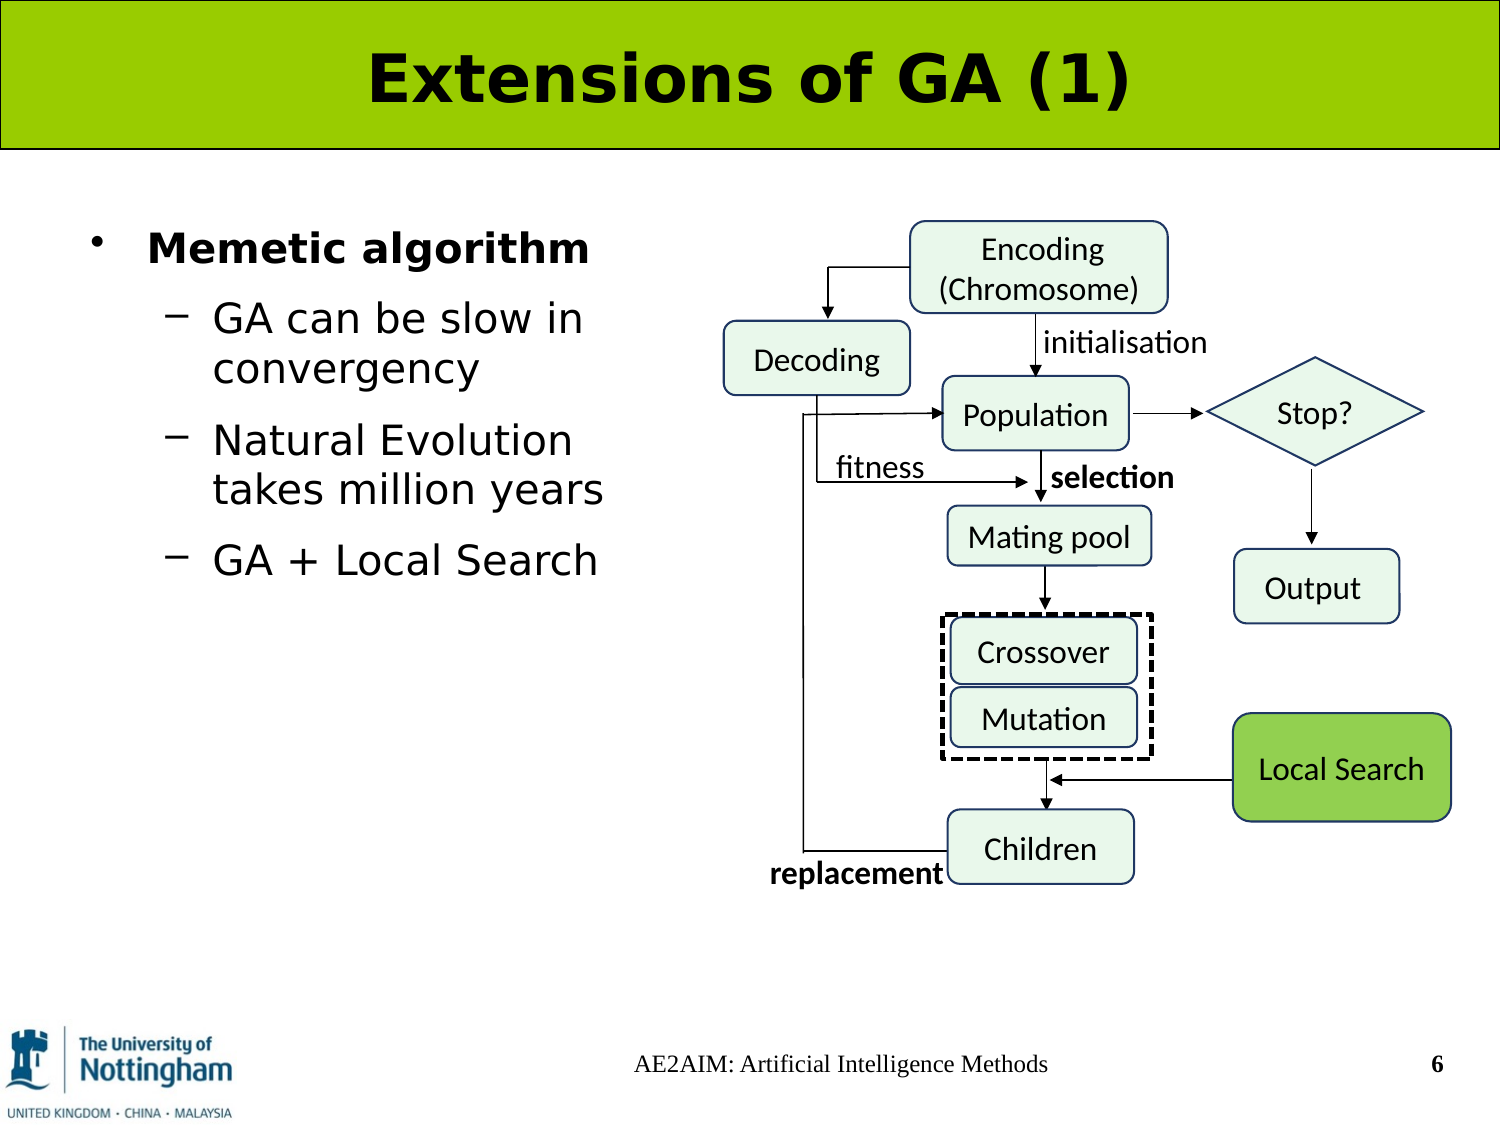

# Extensions of GA (1)
Memetic algorithm
GA can be slow in convergency
Natural Evolution takes million years
GA + Local Search

 Encoding
(Chromosome)
initialisation
Decoding
Stop?
Population
fitness
selection
Mating pool
Output

Crossover
Mutation
Children
replacement
Local Search
AE2AIM: Artificial Intelligence Methods
6